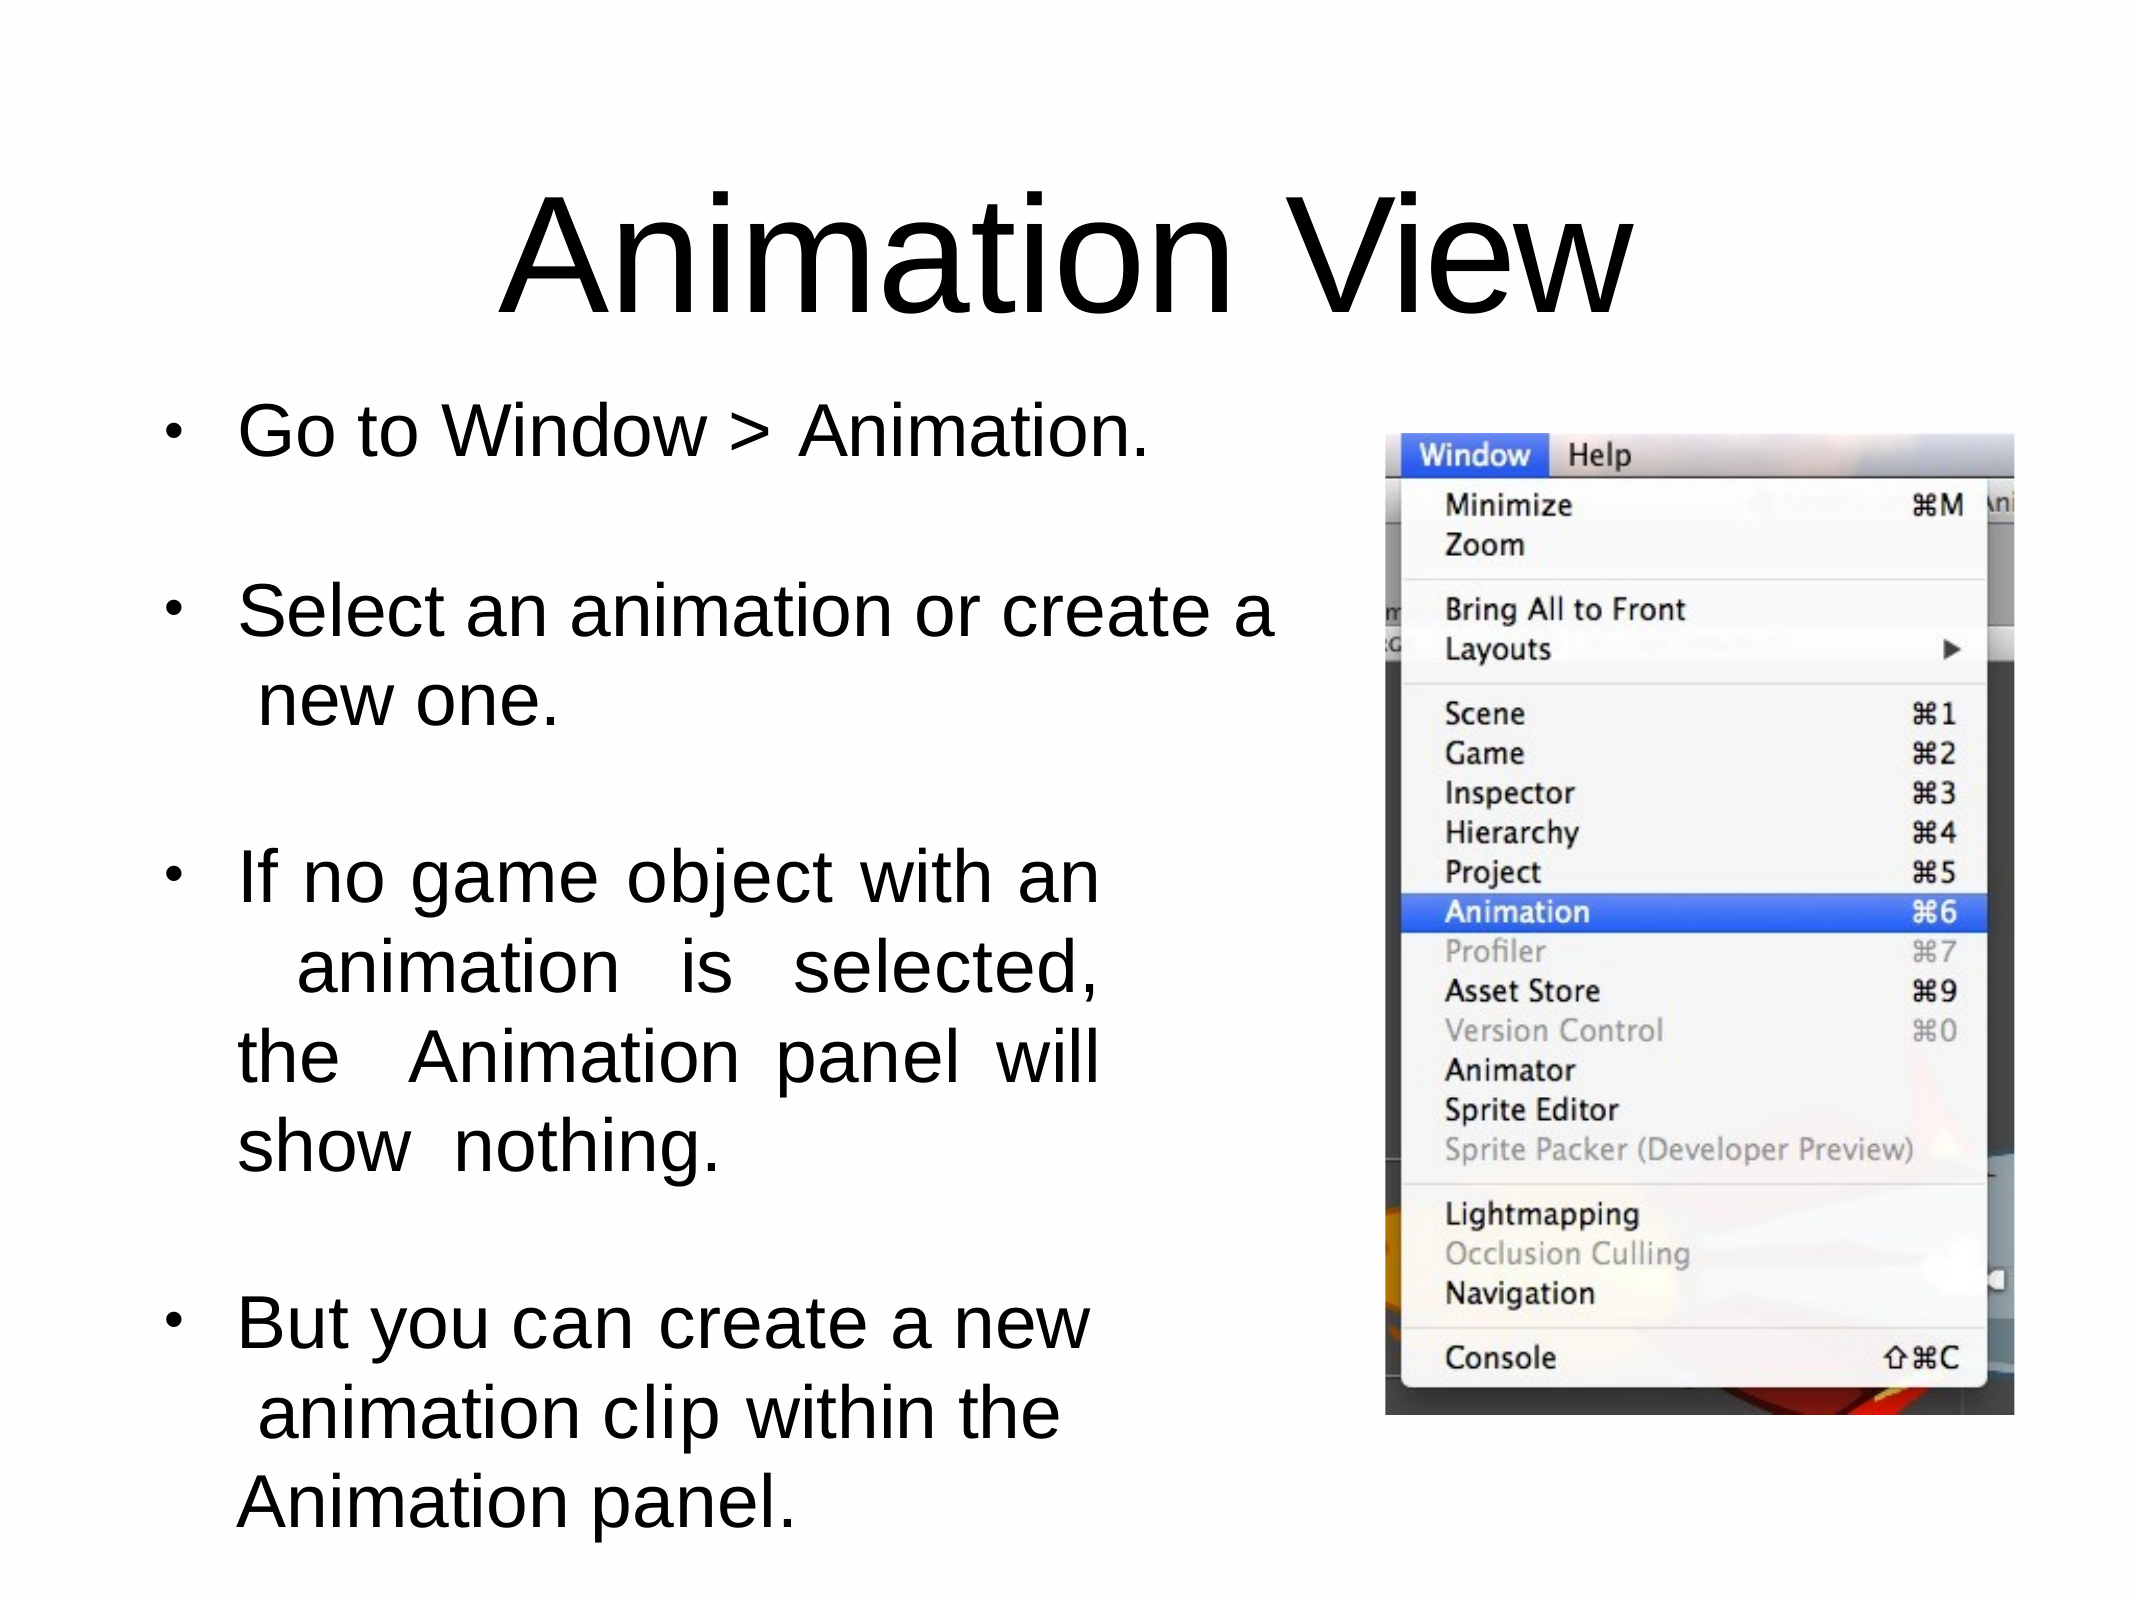

# Animation View
Go to Window > Animation.
•

Select an animation or create a  new one.
•
If no game object with an  animation is selected, the  Animation panel will show  nothing.
•
But you can create a new  animation clip within the  Animation panel.
•